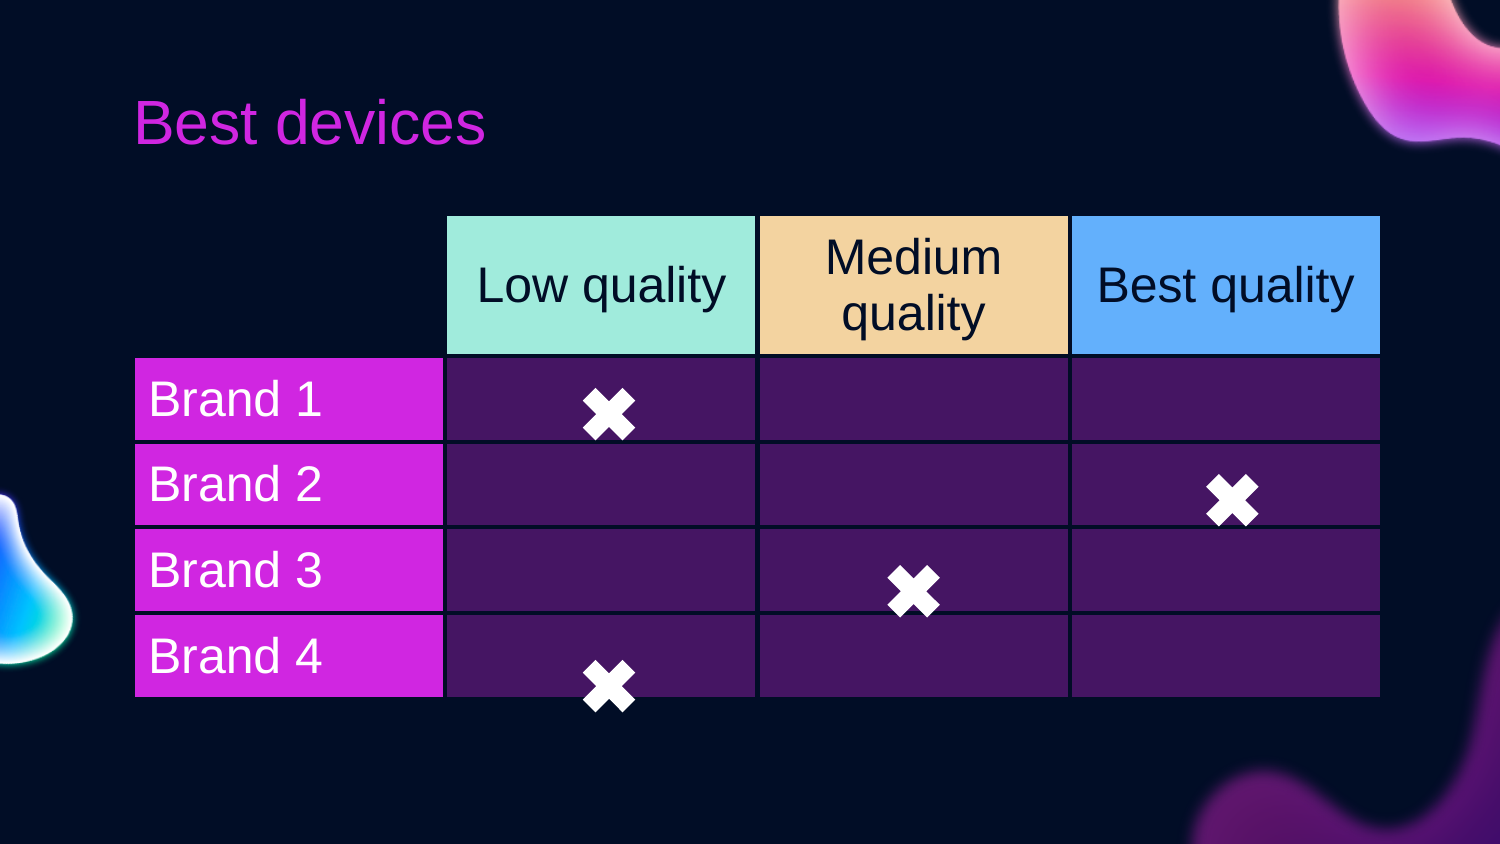

# Best devices
|  | Low quality | Medium quality | Best quality |
| --- | --- | --- | --- |
| Brand 1 |  |  |  |
| Brand 2 |  |  |  |
| Brand 3 |  |  |  |
| Brand 4 |  |  |  |